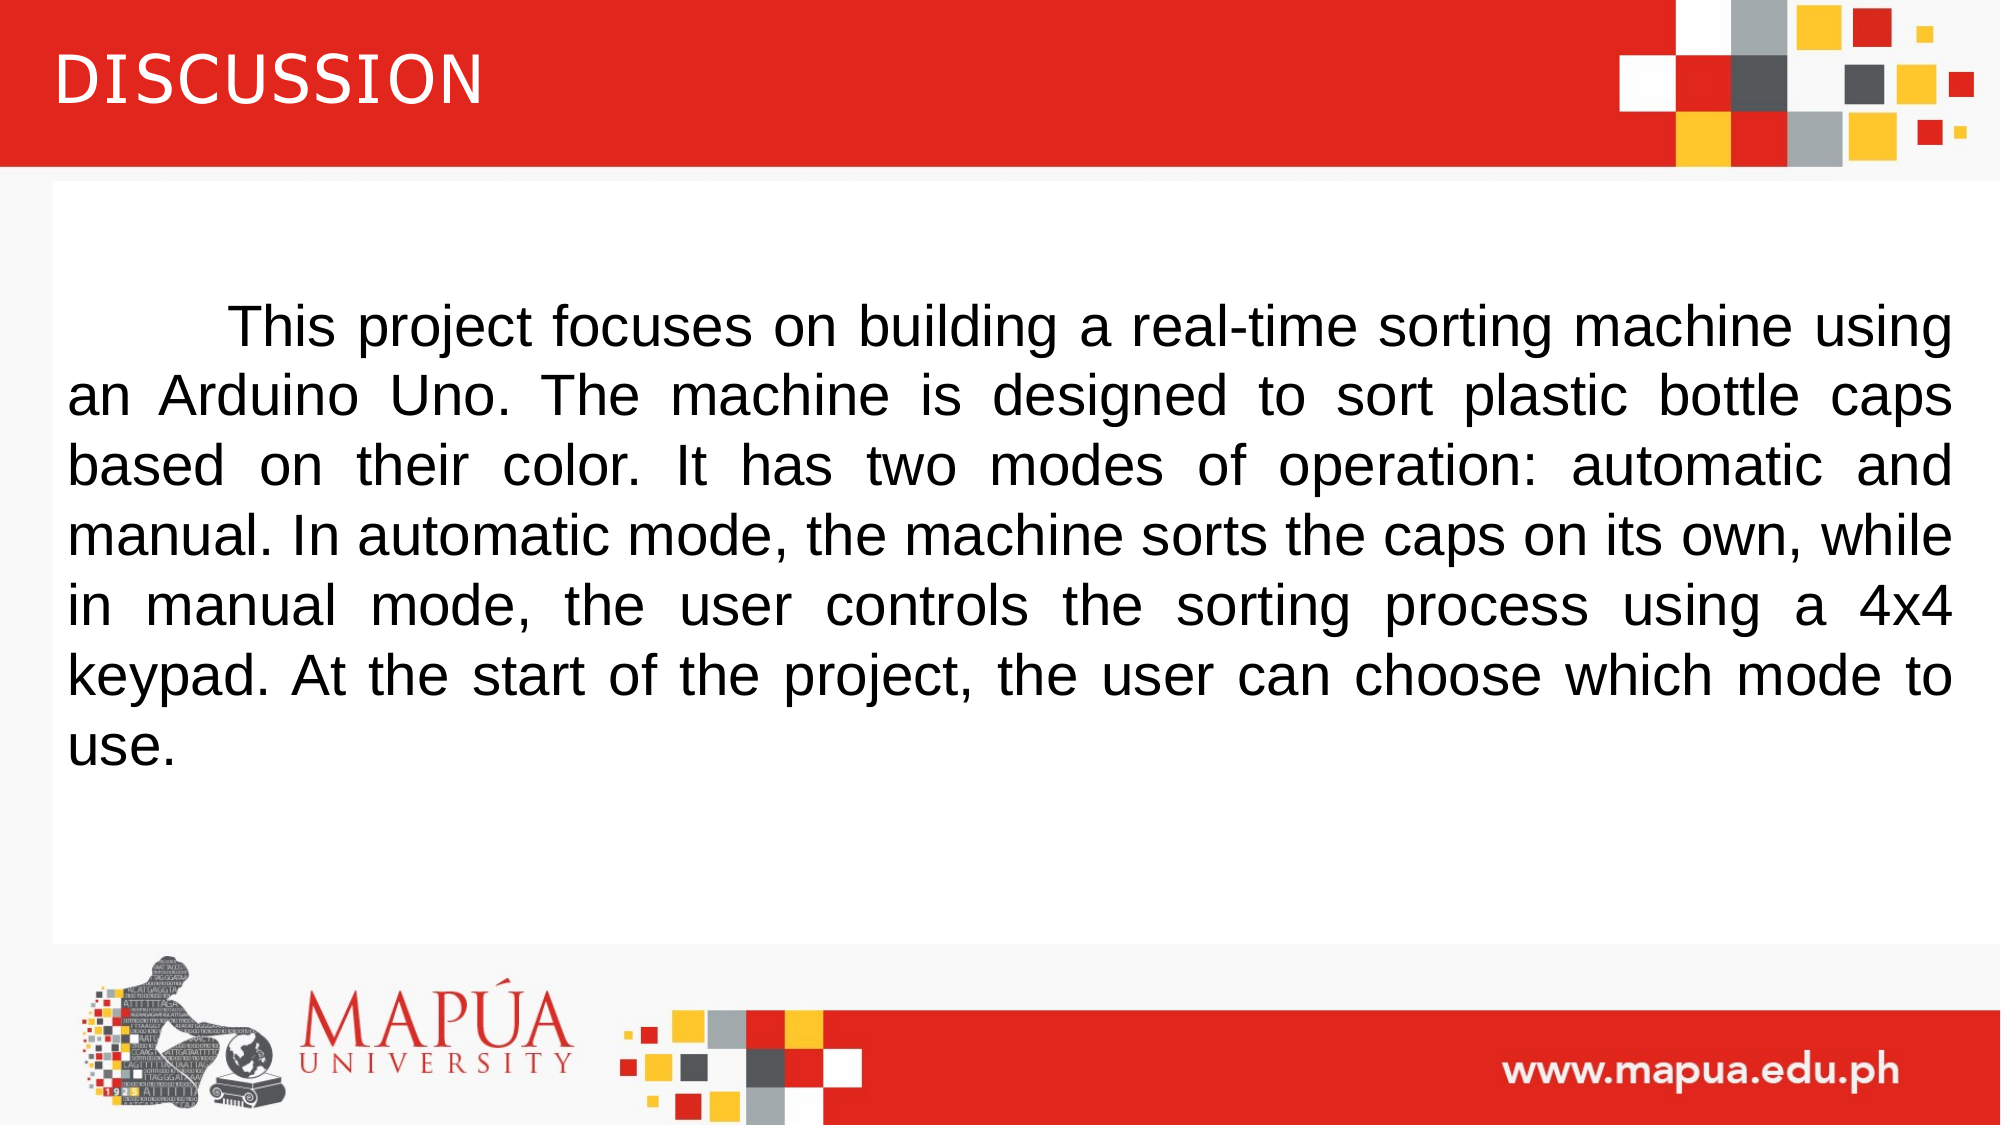

# DISCUSSION

        This project focuses on building a real-time sorting machine using an Arduino Uno. The machine is designed to sort plastic bottle caps based on their color. It has two modes of operation: automatic and manual. In automatic mode, the machine sorts the caps on its own, while in manual mode, the user controls the sorting process using a 4x4 keypad. At the start of the project, the user can choose which mode to use.